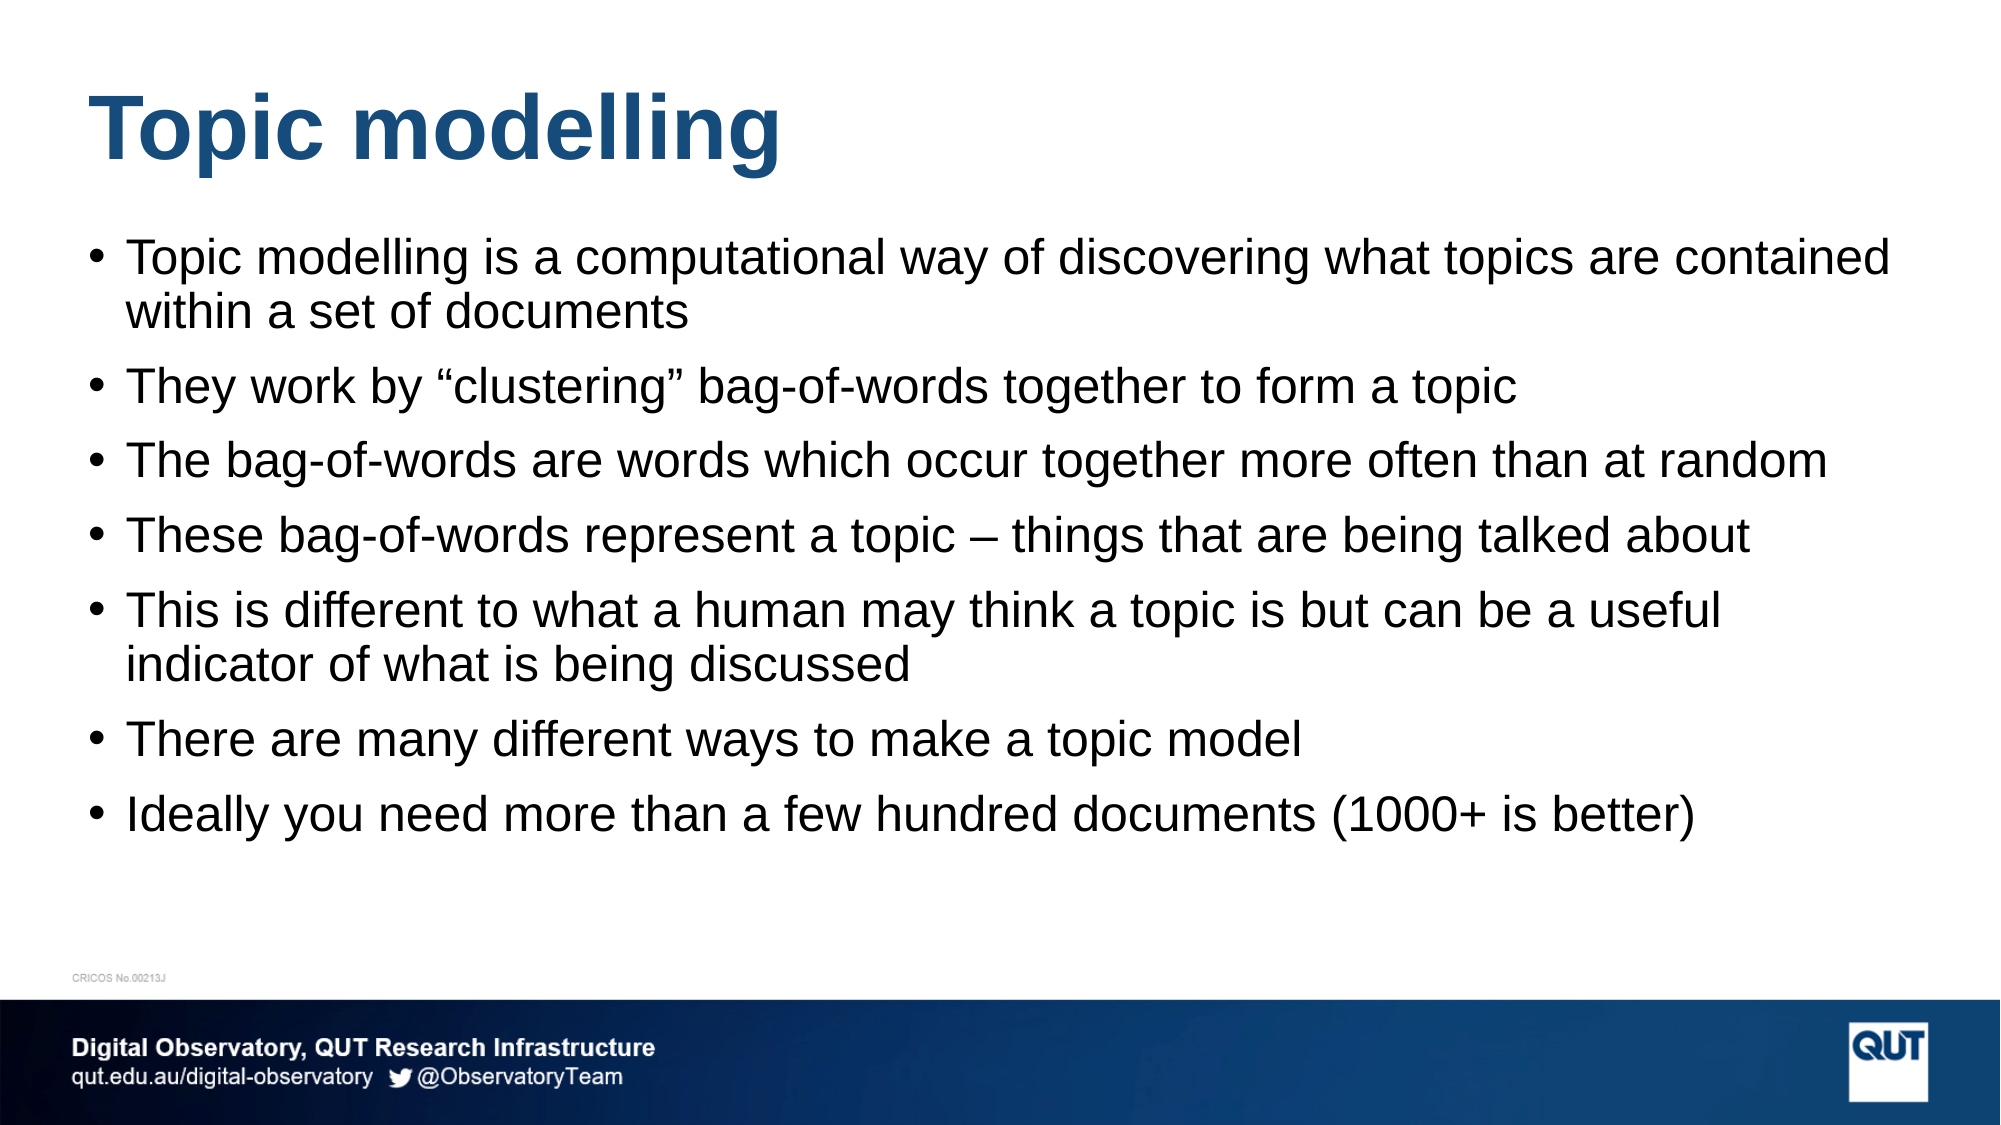

# Topic modelling
Topic modelling is a computational way of discovering what topics are contained within a set of documents
They work by “clustering” bag-of-words together to form a topic
The bag-of-words are words which occur together more often than at random
These bag-of-words represent a topic – things that are being talked about
This is different to what a human may think a topic is but can be a useful indicator of what is being discussed
There are many different ways to make a topic model
Ideally you need more than a few hundred documents (1000+ is better)